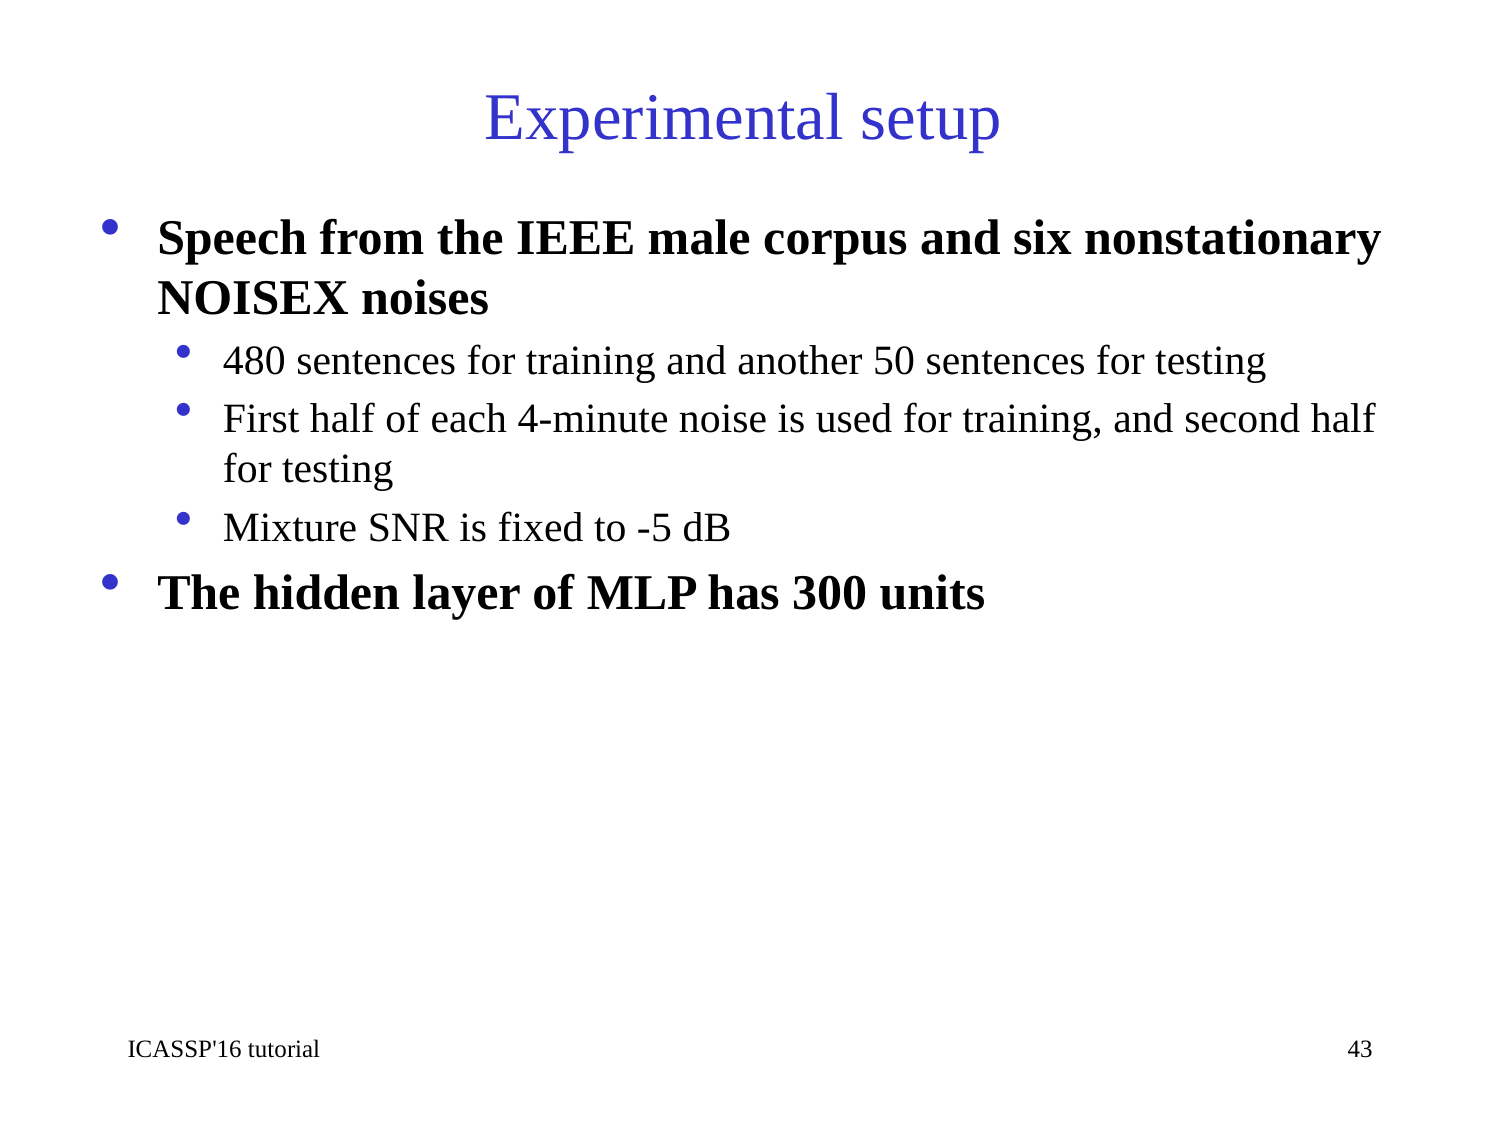

# Experimental setup
Speech from the IEEE male corpus and six nonstationary NOISEX noises
480 sentences for training and another 50 sentences for testing
First half of each 4-minute noise is used for training, and second half for testing
Mixture SNR is fixed to -5 dB
The hidden layer of MLP has 300 units
ICASSP'16 tutorial
43